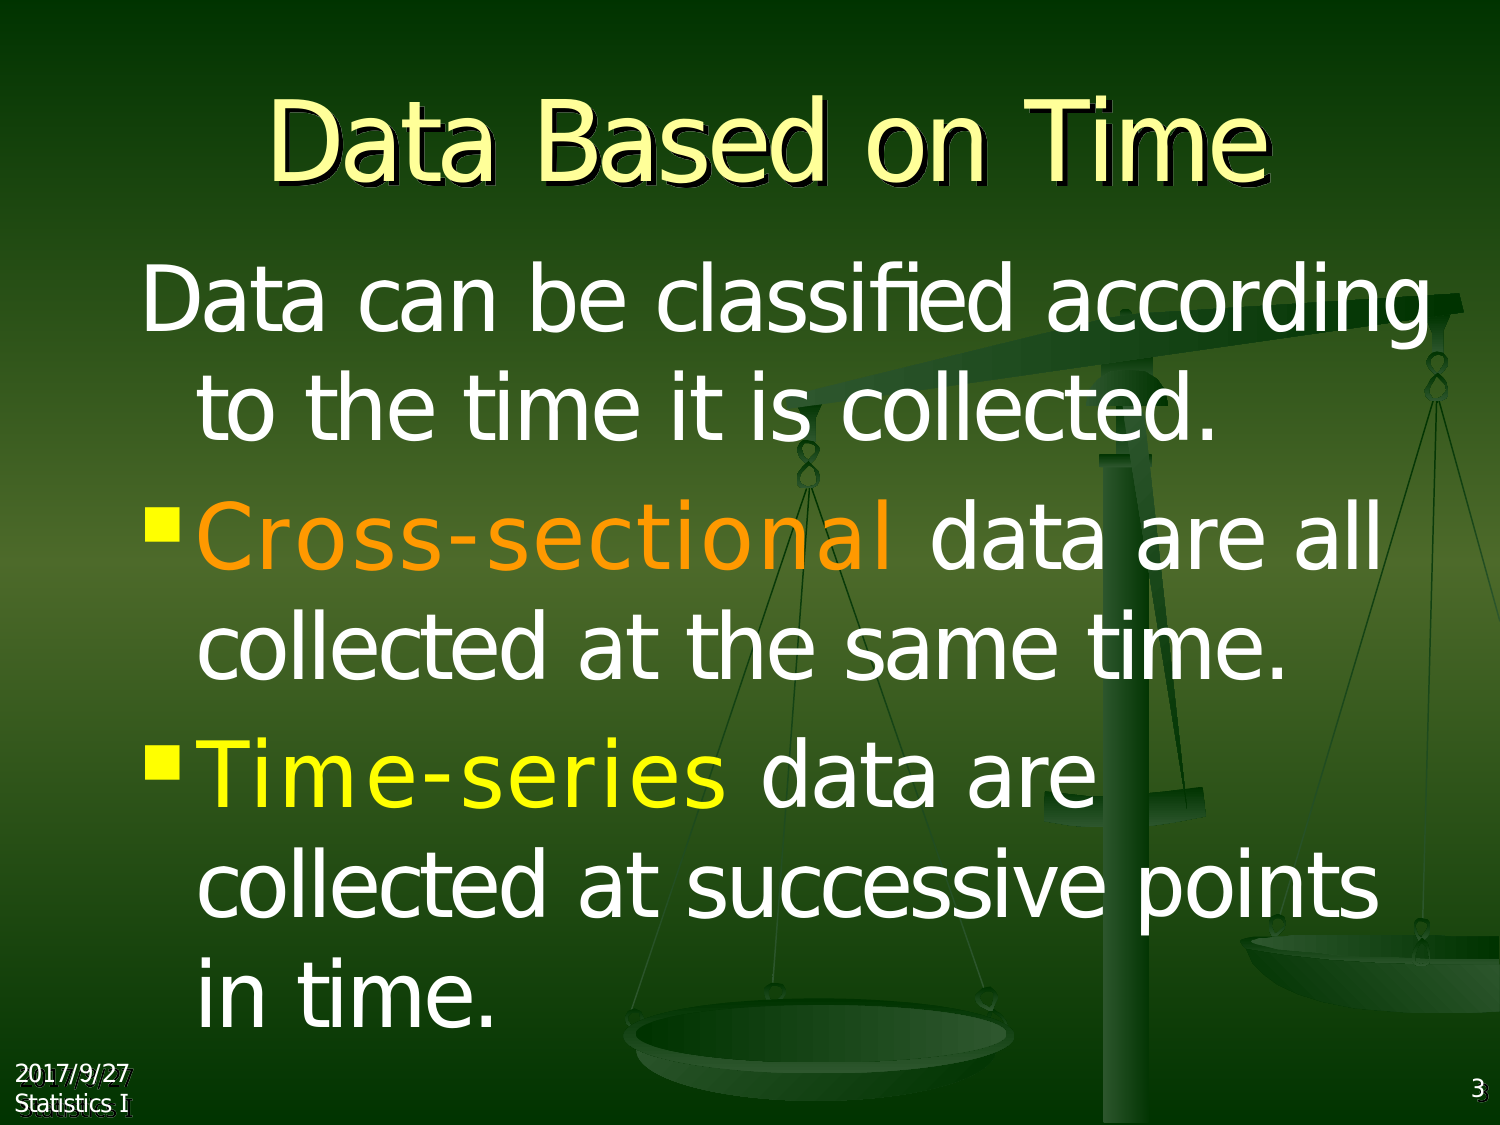

# Data Based on Time
Data can be classified according to the time it is collected.
Cross-sectional data are all collected at the same time.
Time-series data are collected at successive points in time.
2017/9/27
Statistics I
3